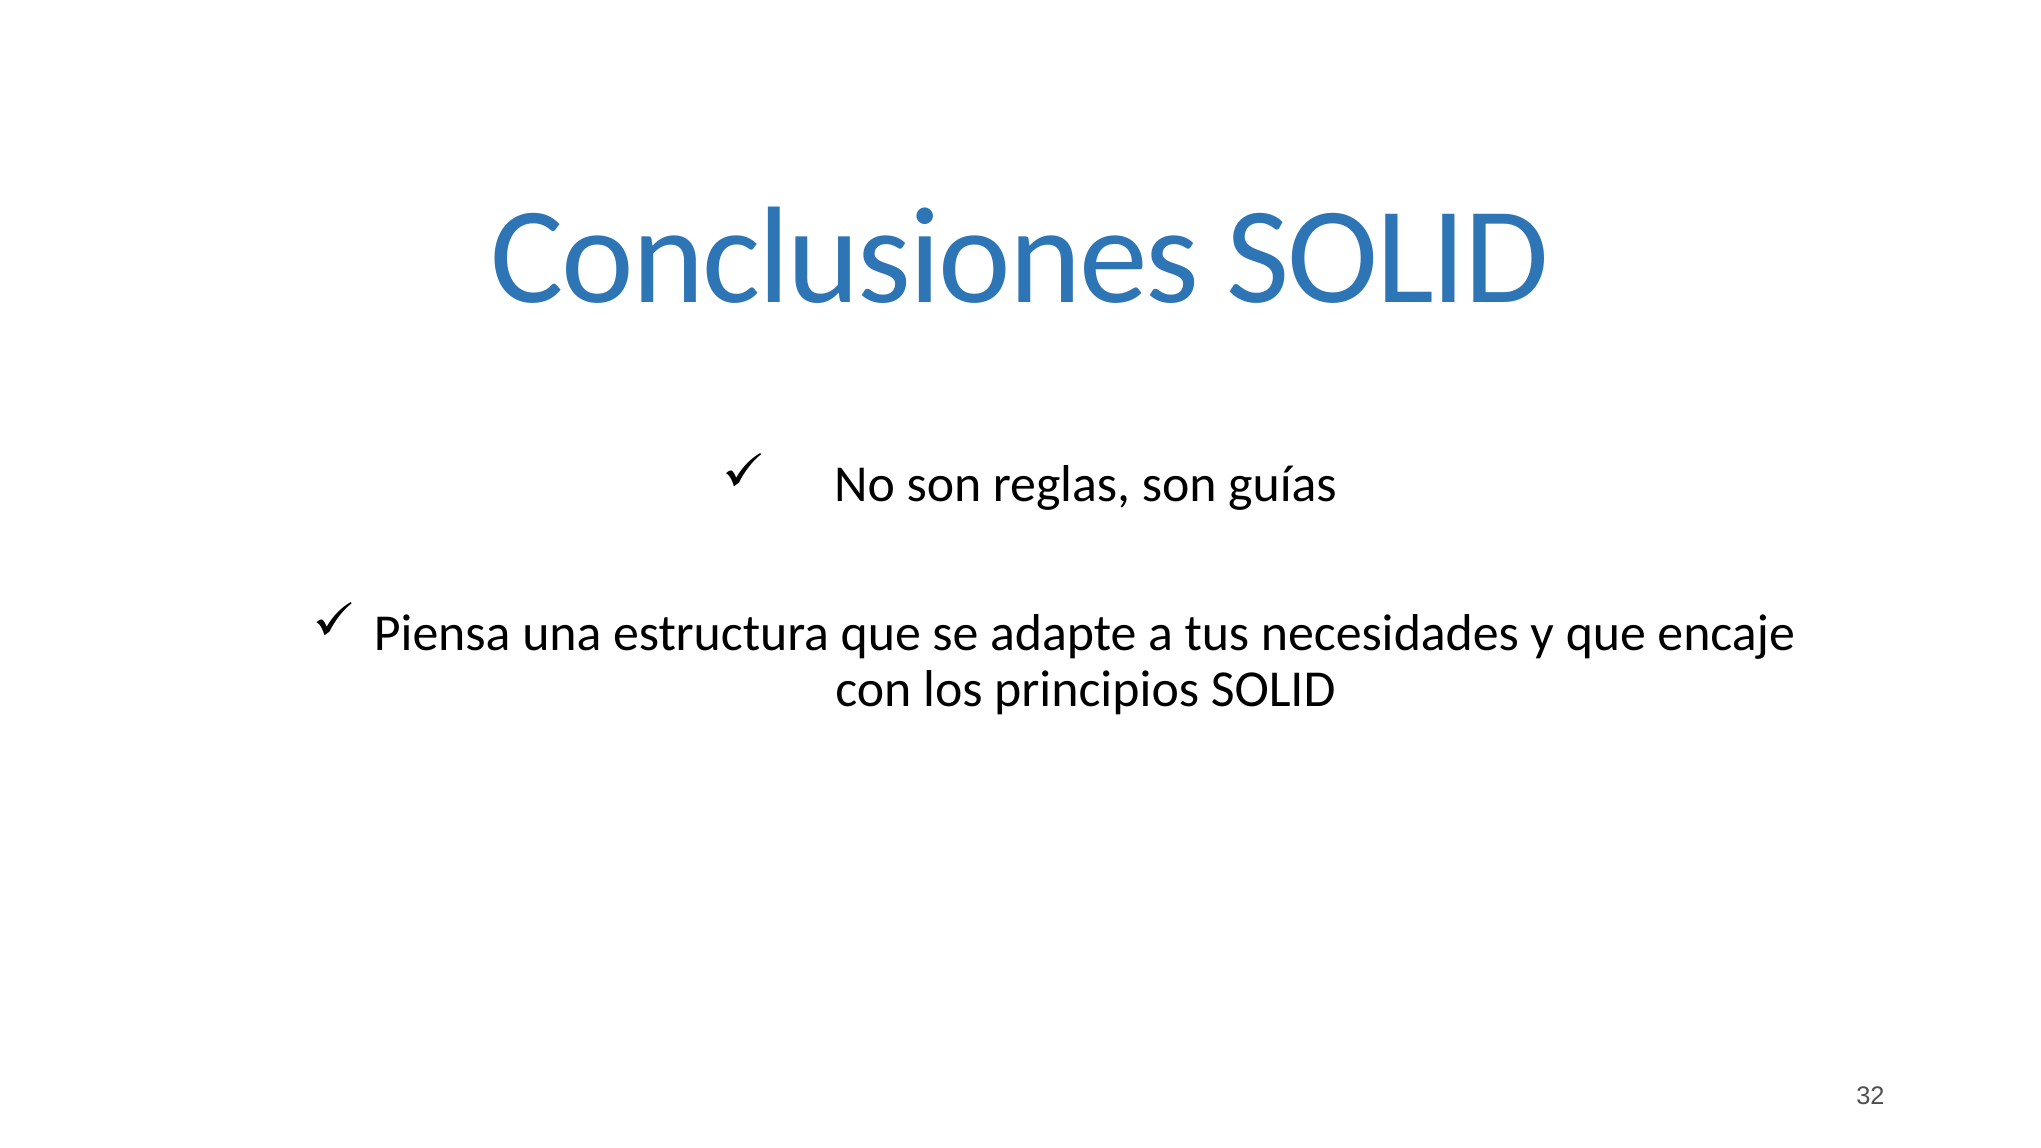

Conclusiones SOLID
No son reglas, son guías

Piensa una estructura que se adapte a tus necesidades y que encaje con los principios SOLID

32